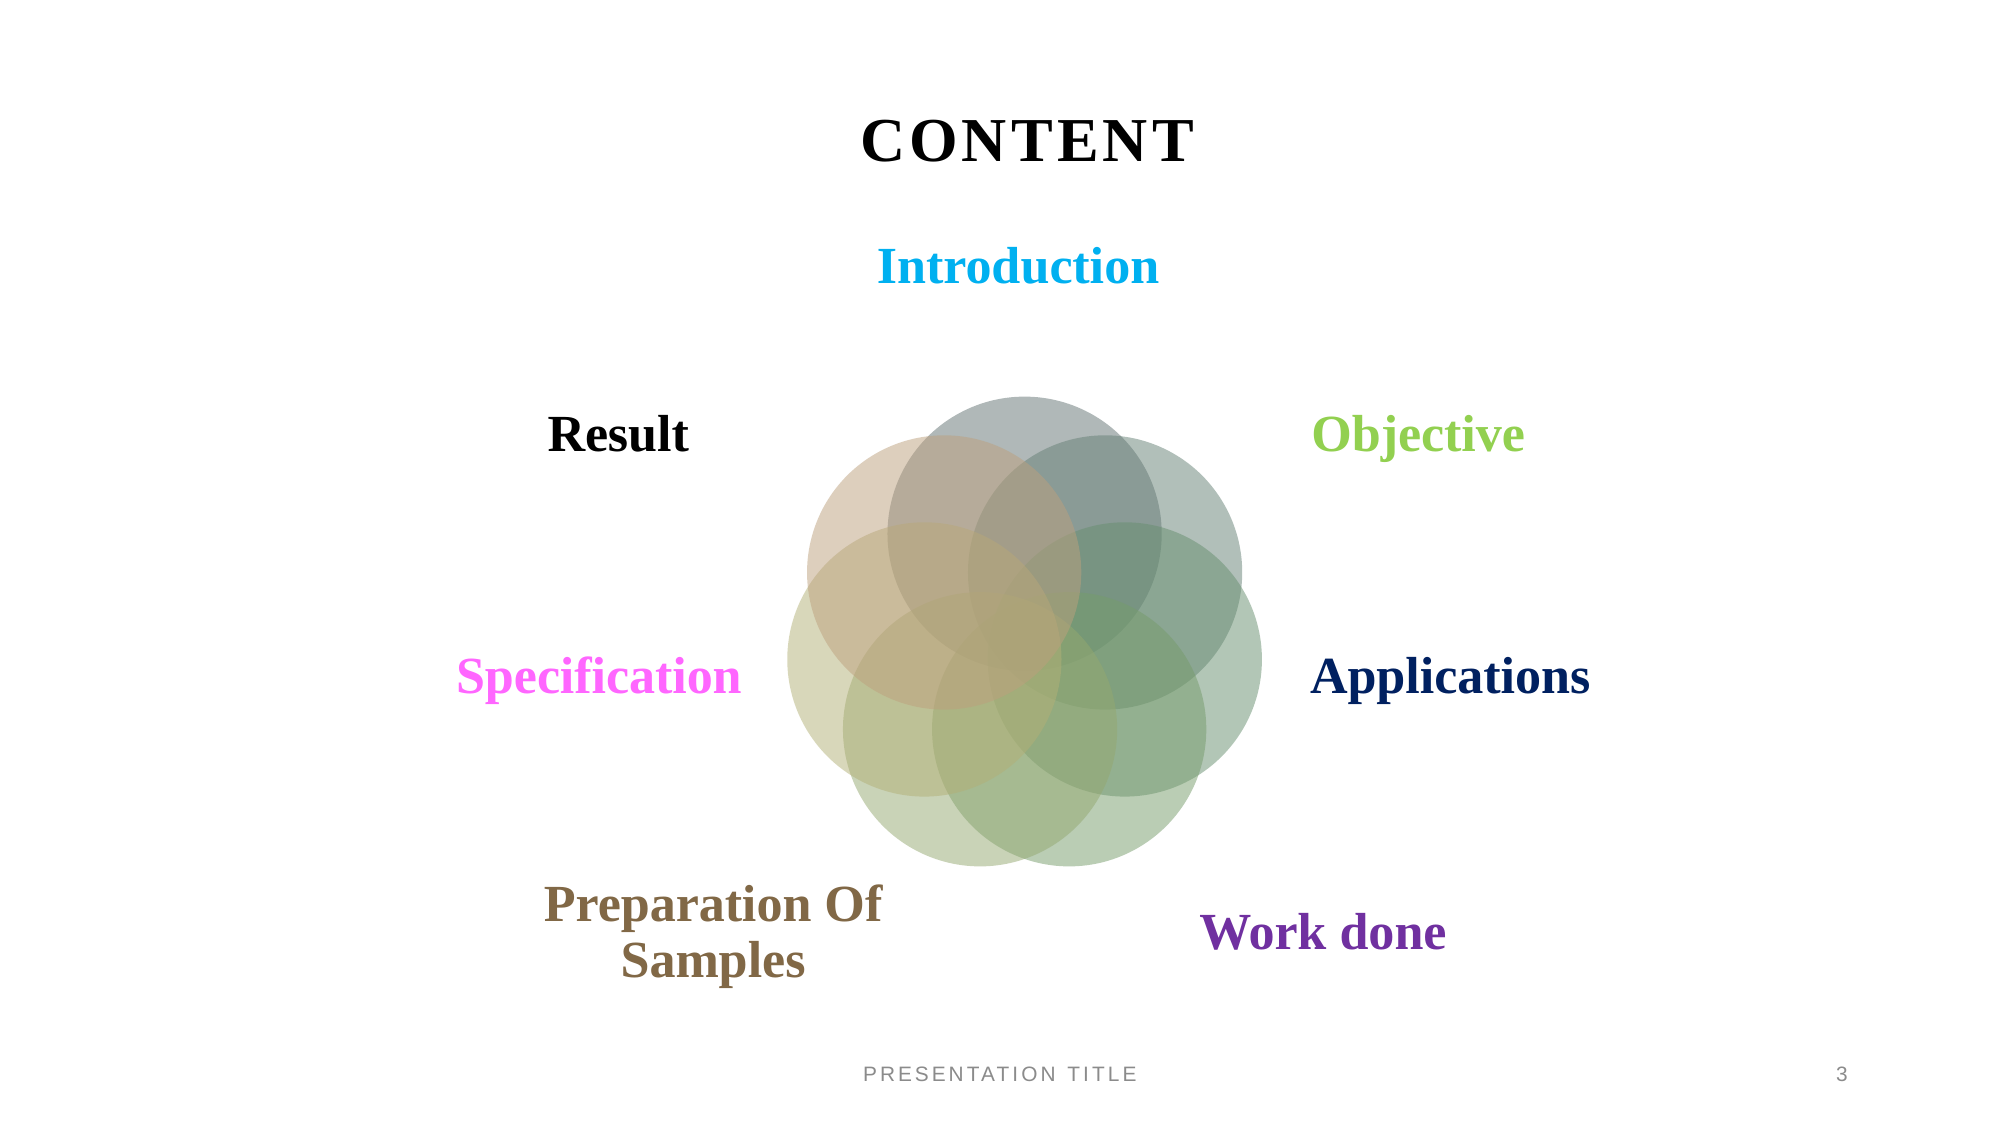

# Content
Introduction
Objective
Applications
Work done
Preparation Of Samples
Specification
Result
PRESENTATION TITLE
3